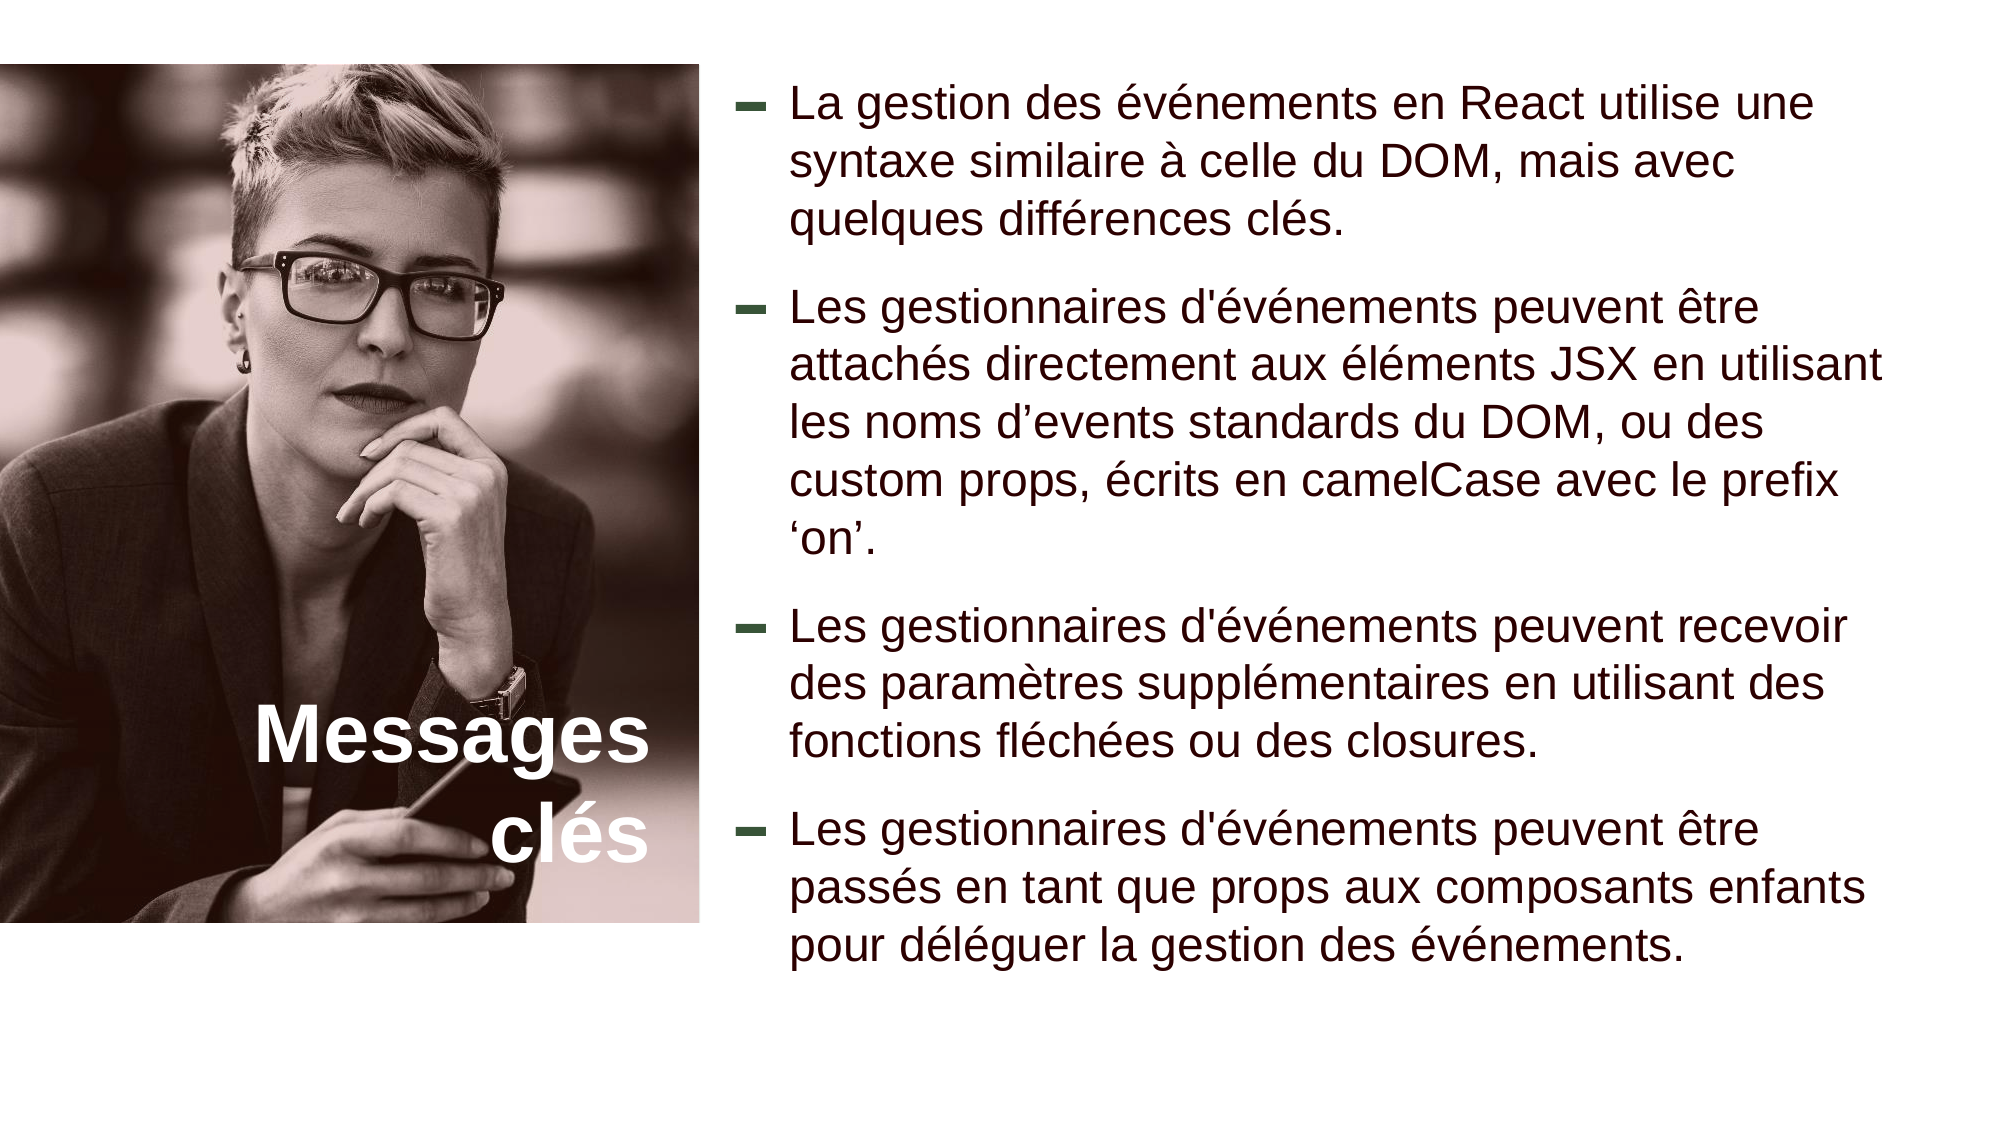

La gestion des événements en React utilise une syntaxe similaire à celle du DOM, mais avec quelques différences clés.
Les gestionnaires d'événements peuvent être attachés directement aux éléments JSX en utilisant les noms d’events standards du DOM, ou des custom props, écrits en camelCase avec le prefix ‘on’.
Les gestionnaires d'événements peuvent recevoir des paramètres supplémentaires en utilisant des fonctions fléchées ou des closures.
Les gestionnaires d'événements peuvent être passés en tant que props aux composants enfants pour déléguer la gestion des événements.

# Messages clés